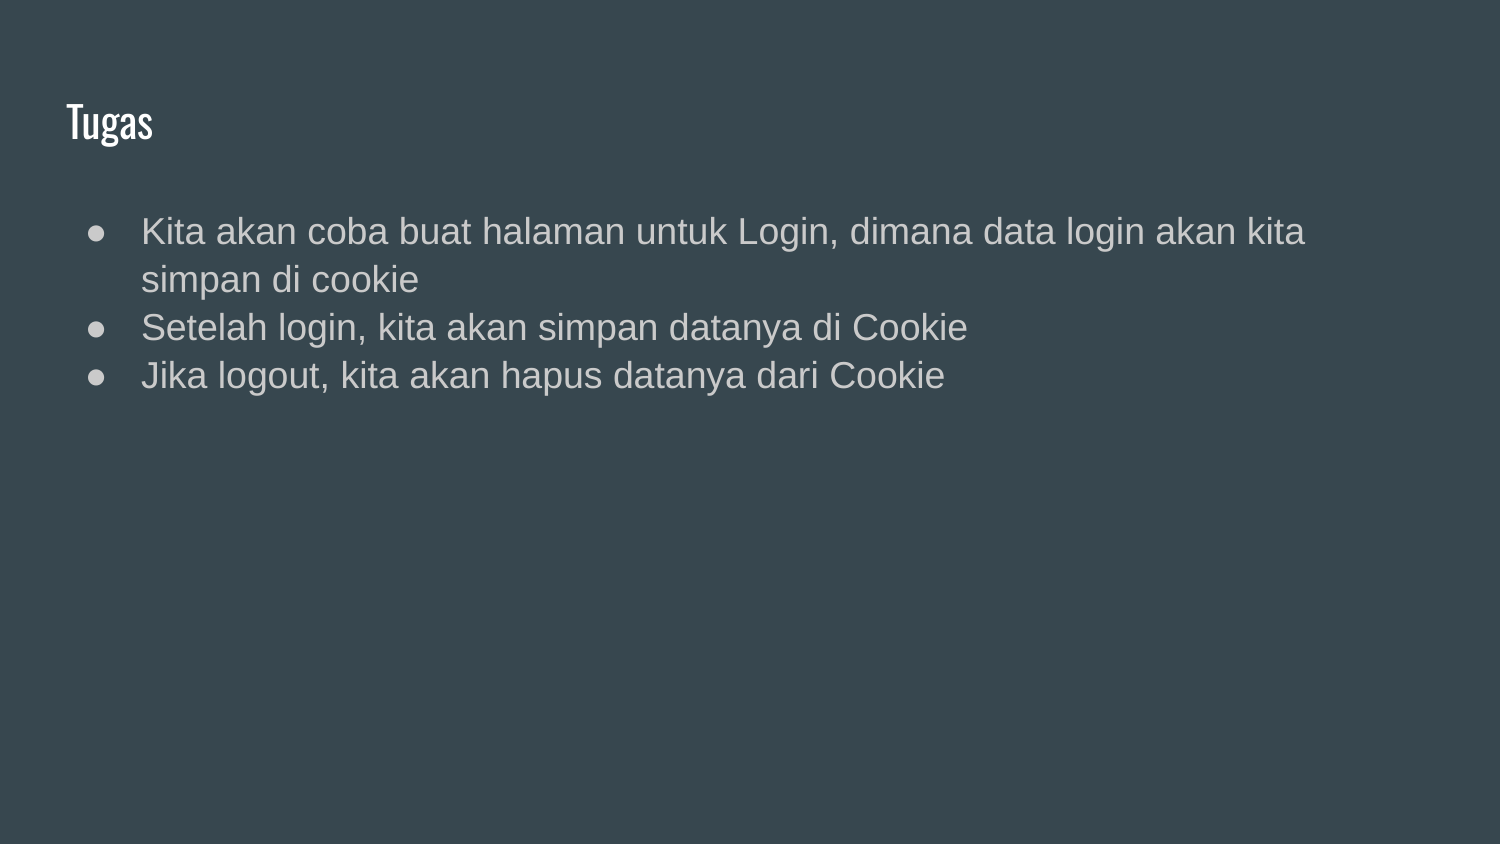

# Tugas
Kita akan coba buat halaman untuk Login, dimana data login akan kita simpan di cookie
Setelah login, kita akan simpan datanya di Cookie
Jika logout, kita akan hapus datanya dari Cookie